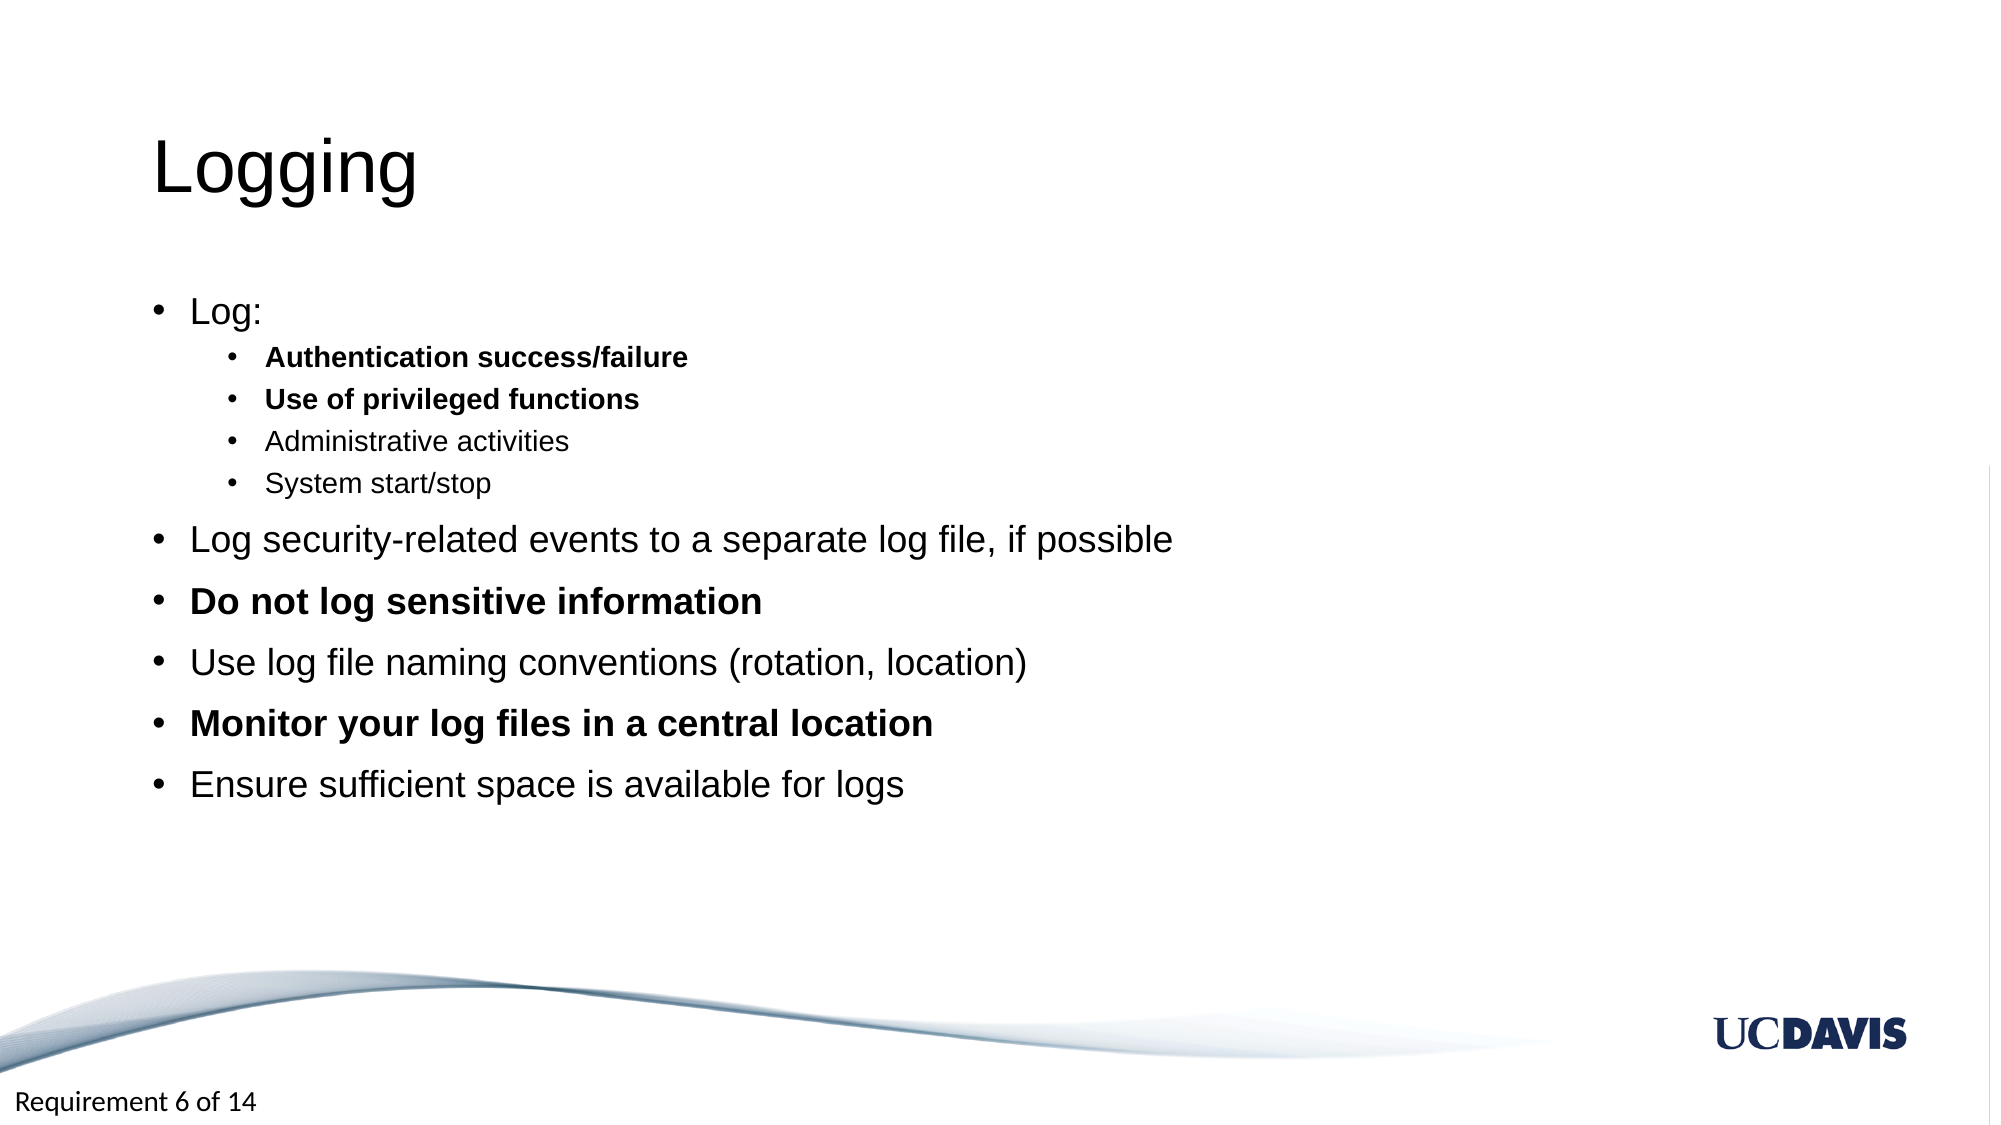

# Logging
Log:
Authentication success/failure
Use of privileged functions
Administrative activities
System start/stop
Log security-related events to a separate log file, if possible
Do not log sensitive information
Use log file naming conventions (rotation, location)
Monitor your log files in a central location
Ensure sufficient space is available for logs
Requirement 6 of 14